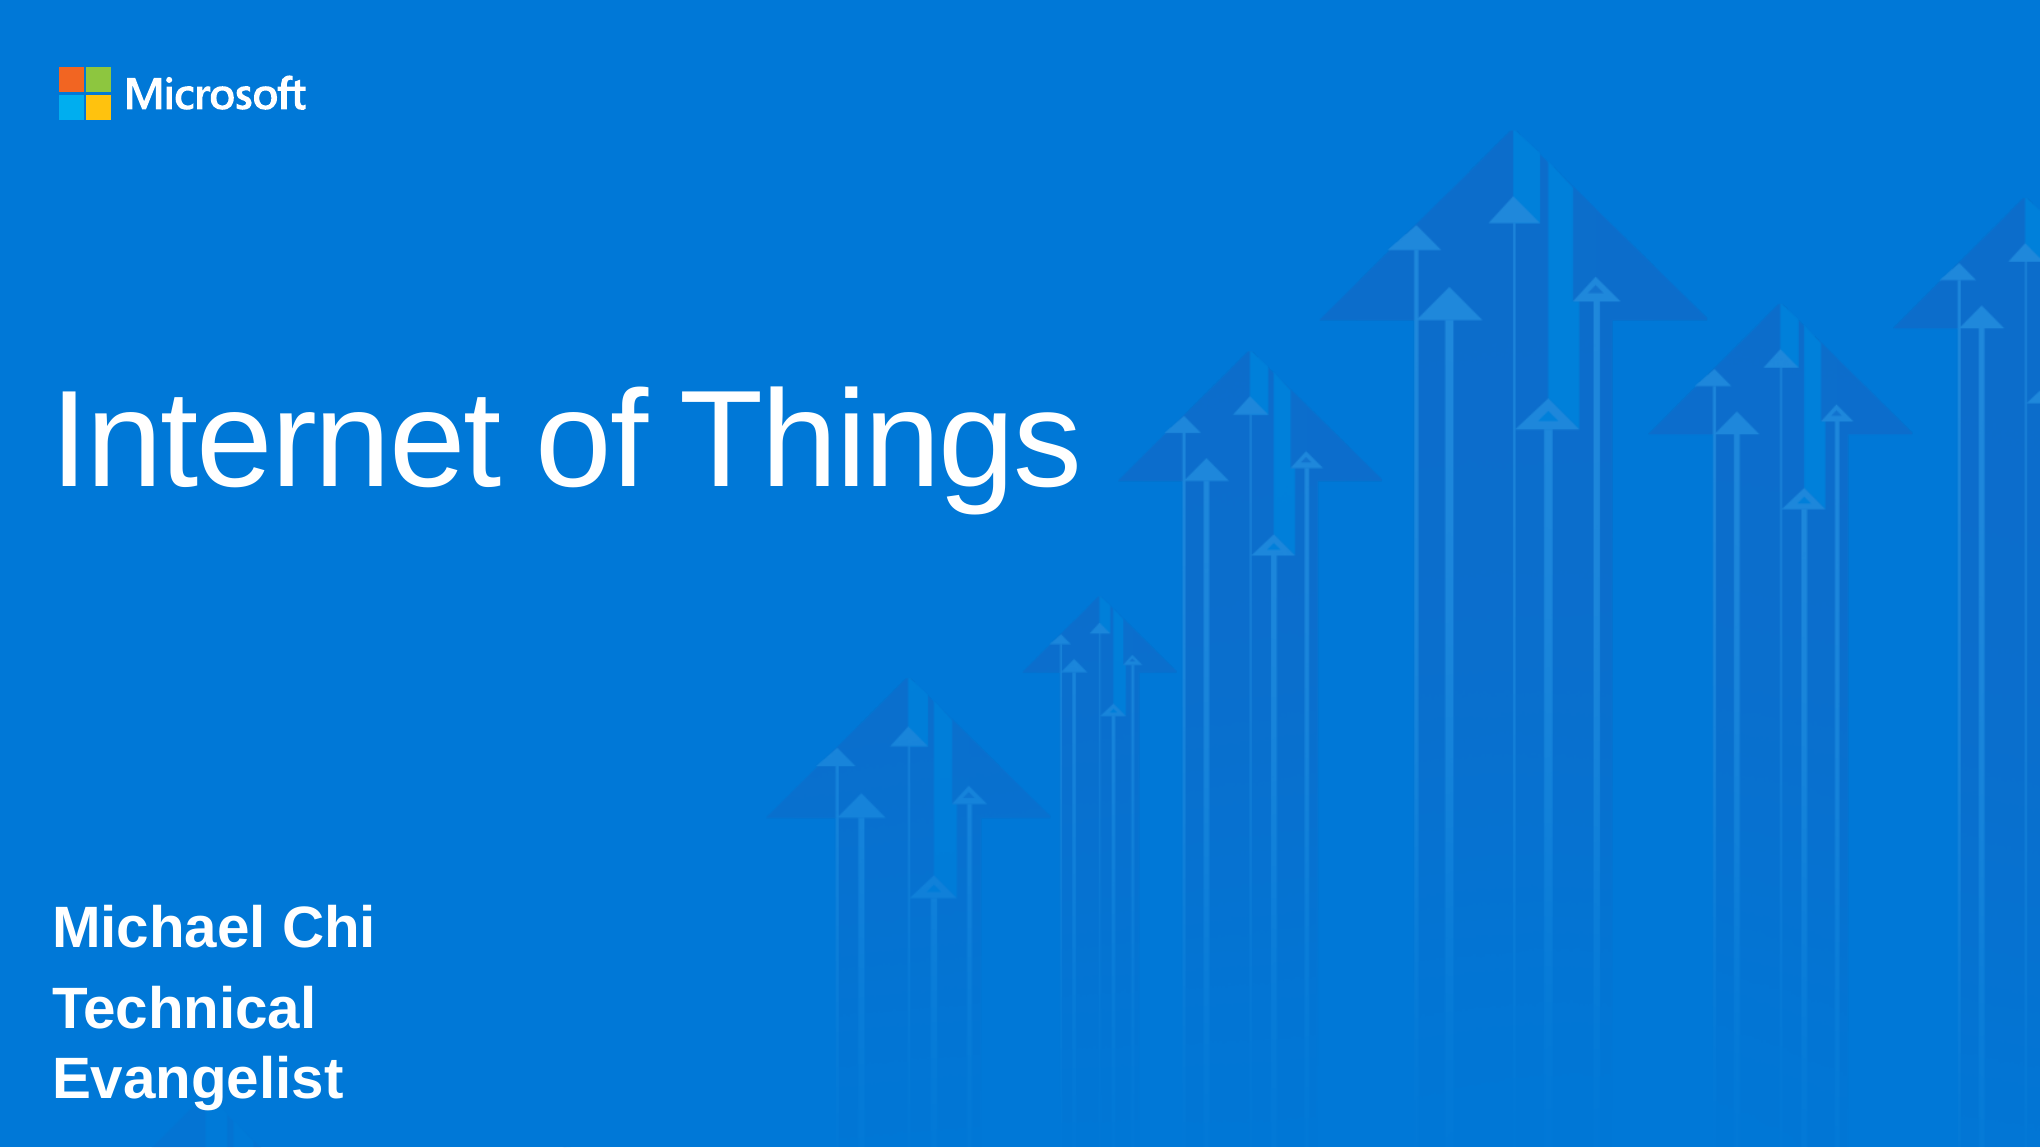

Internet of Things
Michael Chi
Technical Evangelist